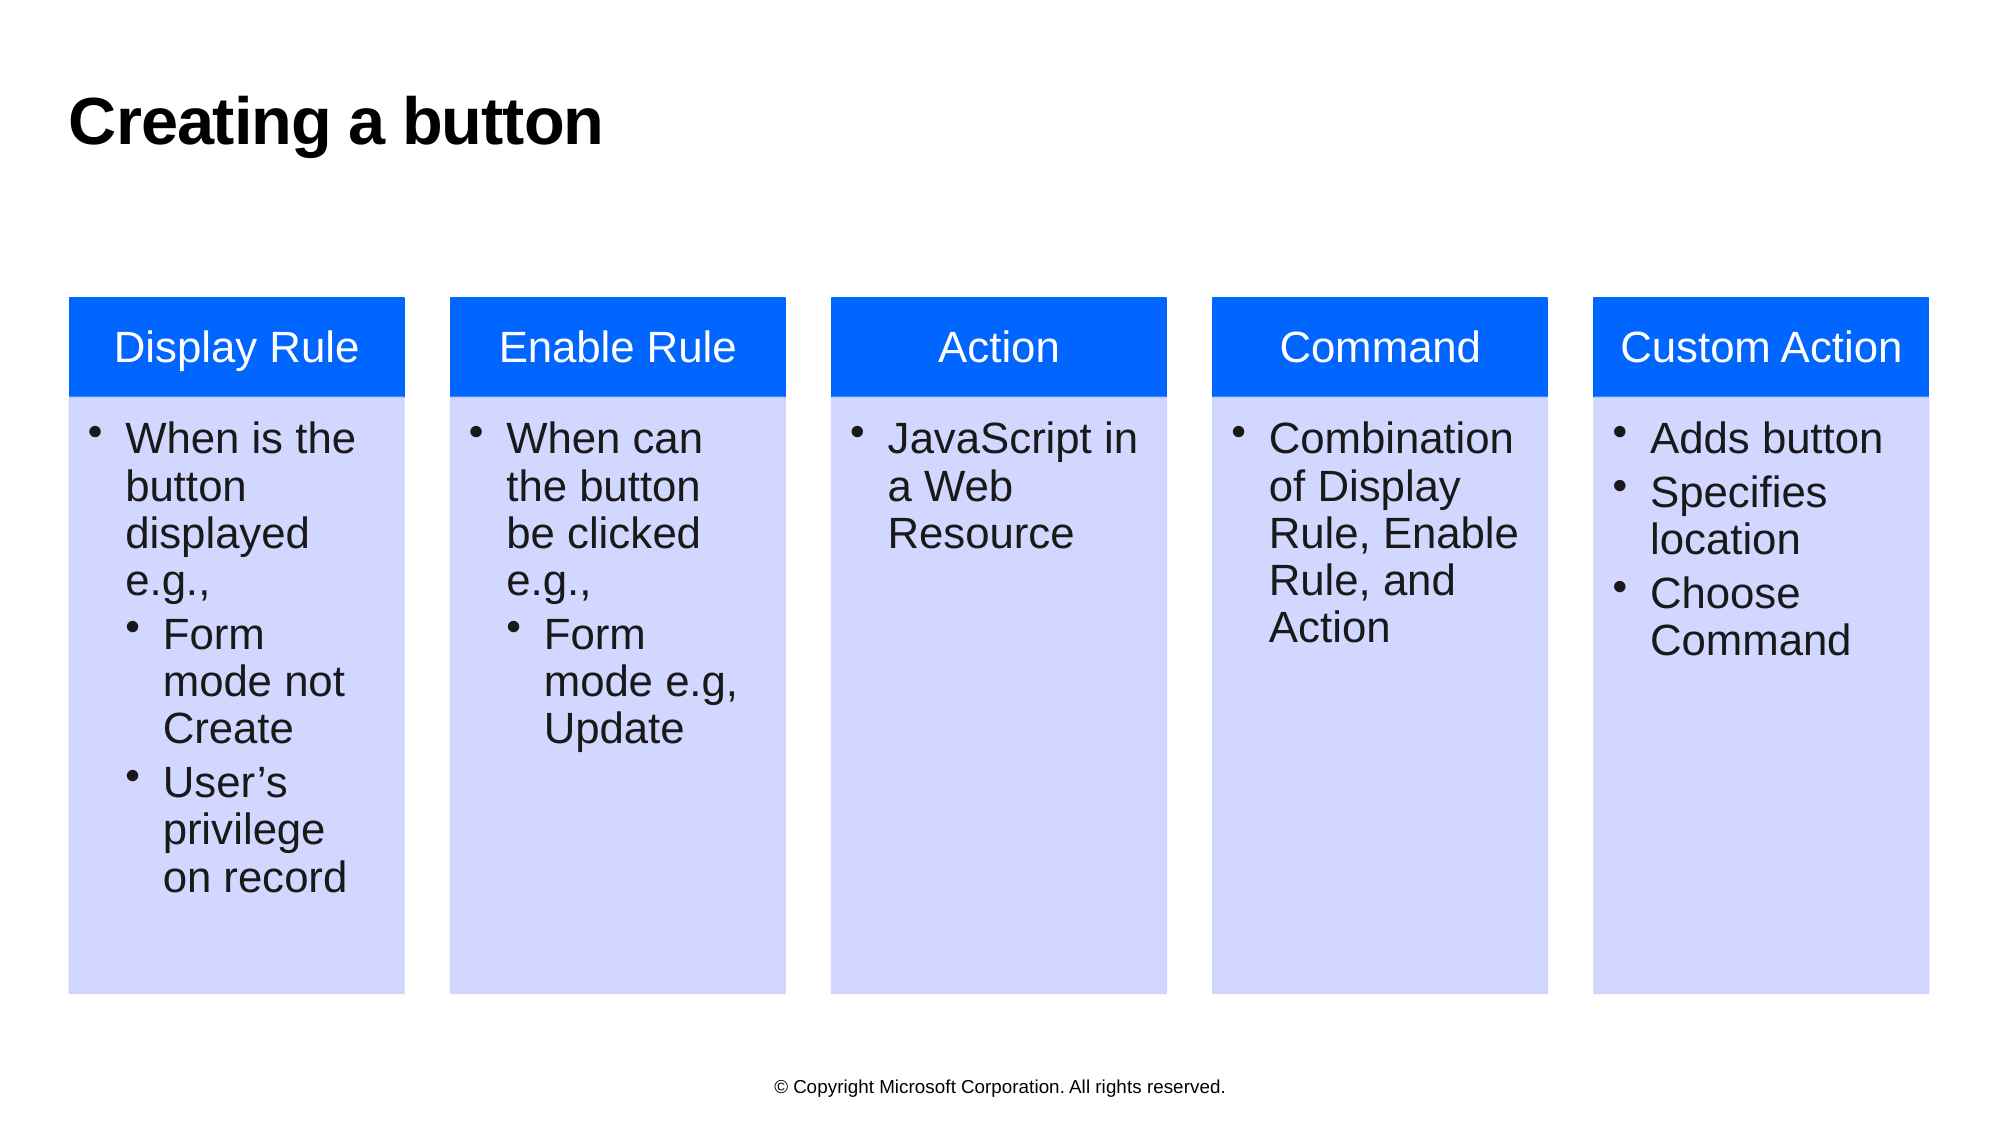

# Creating a button
Display Rule
When is the button displayed e.g.,
Form mode not Create
User’s privilege on record
Enable Rule
When can the button be clicked e.g.,
Form mode e.g, Update
Action
JavaScript in a Web Resource
Command
Combination of Display Rule, Enable Rule, and Action
Custom Action
Adds button
Specifies location
Choose Command